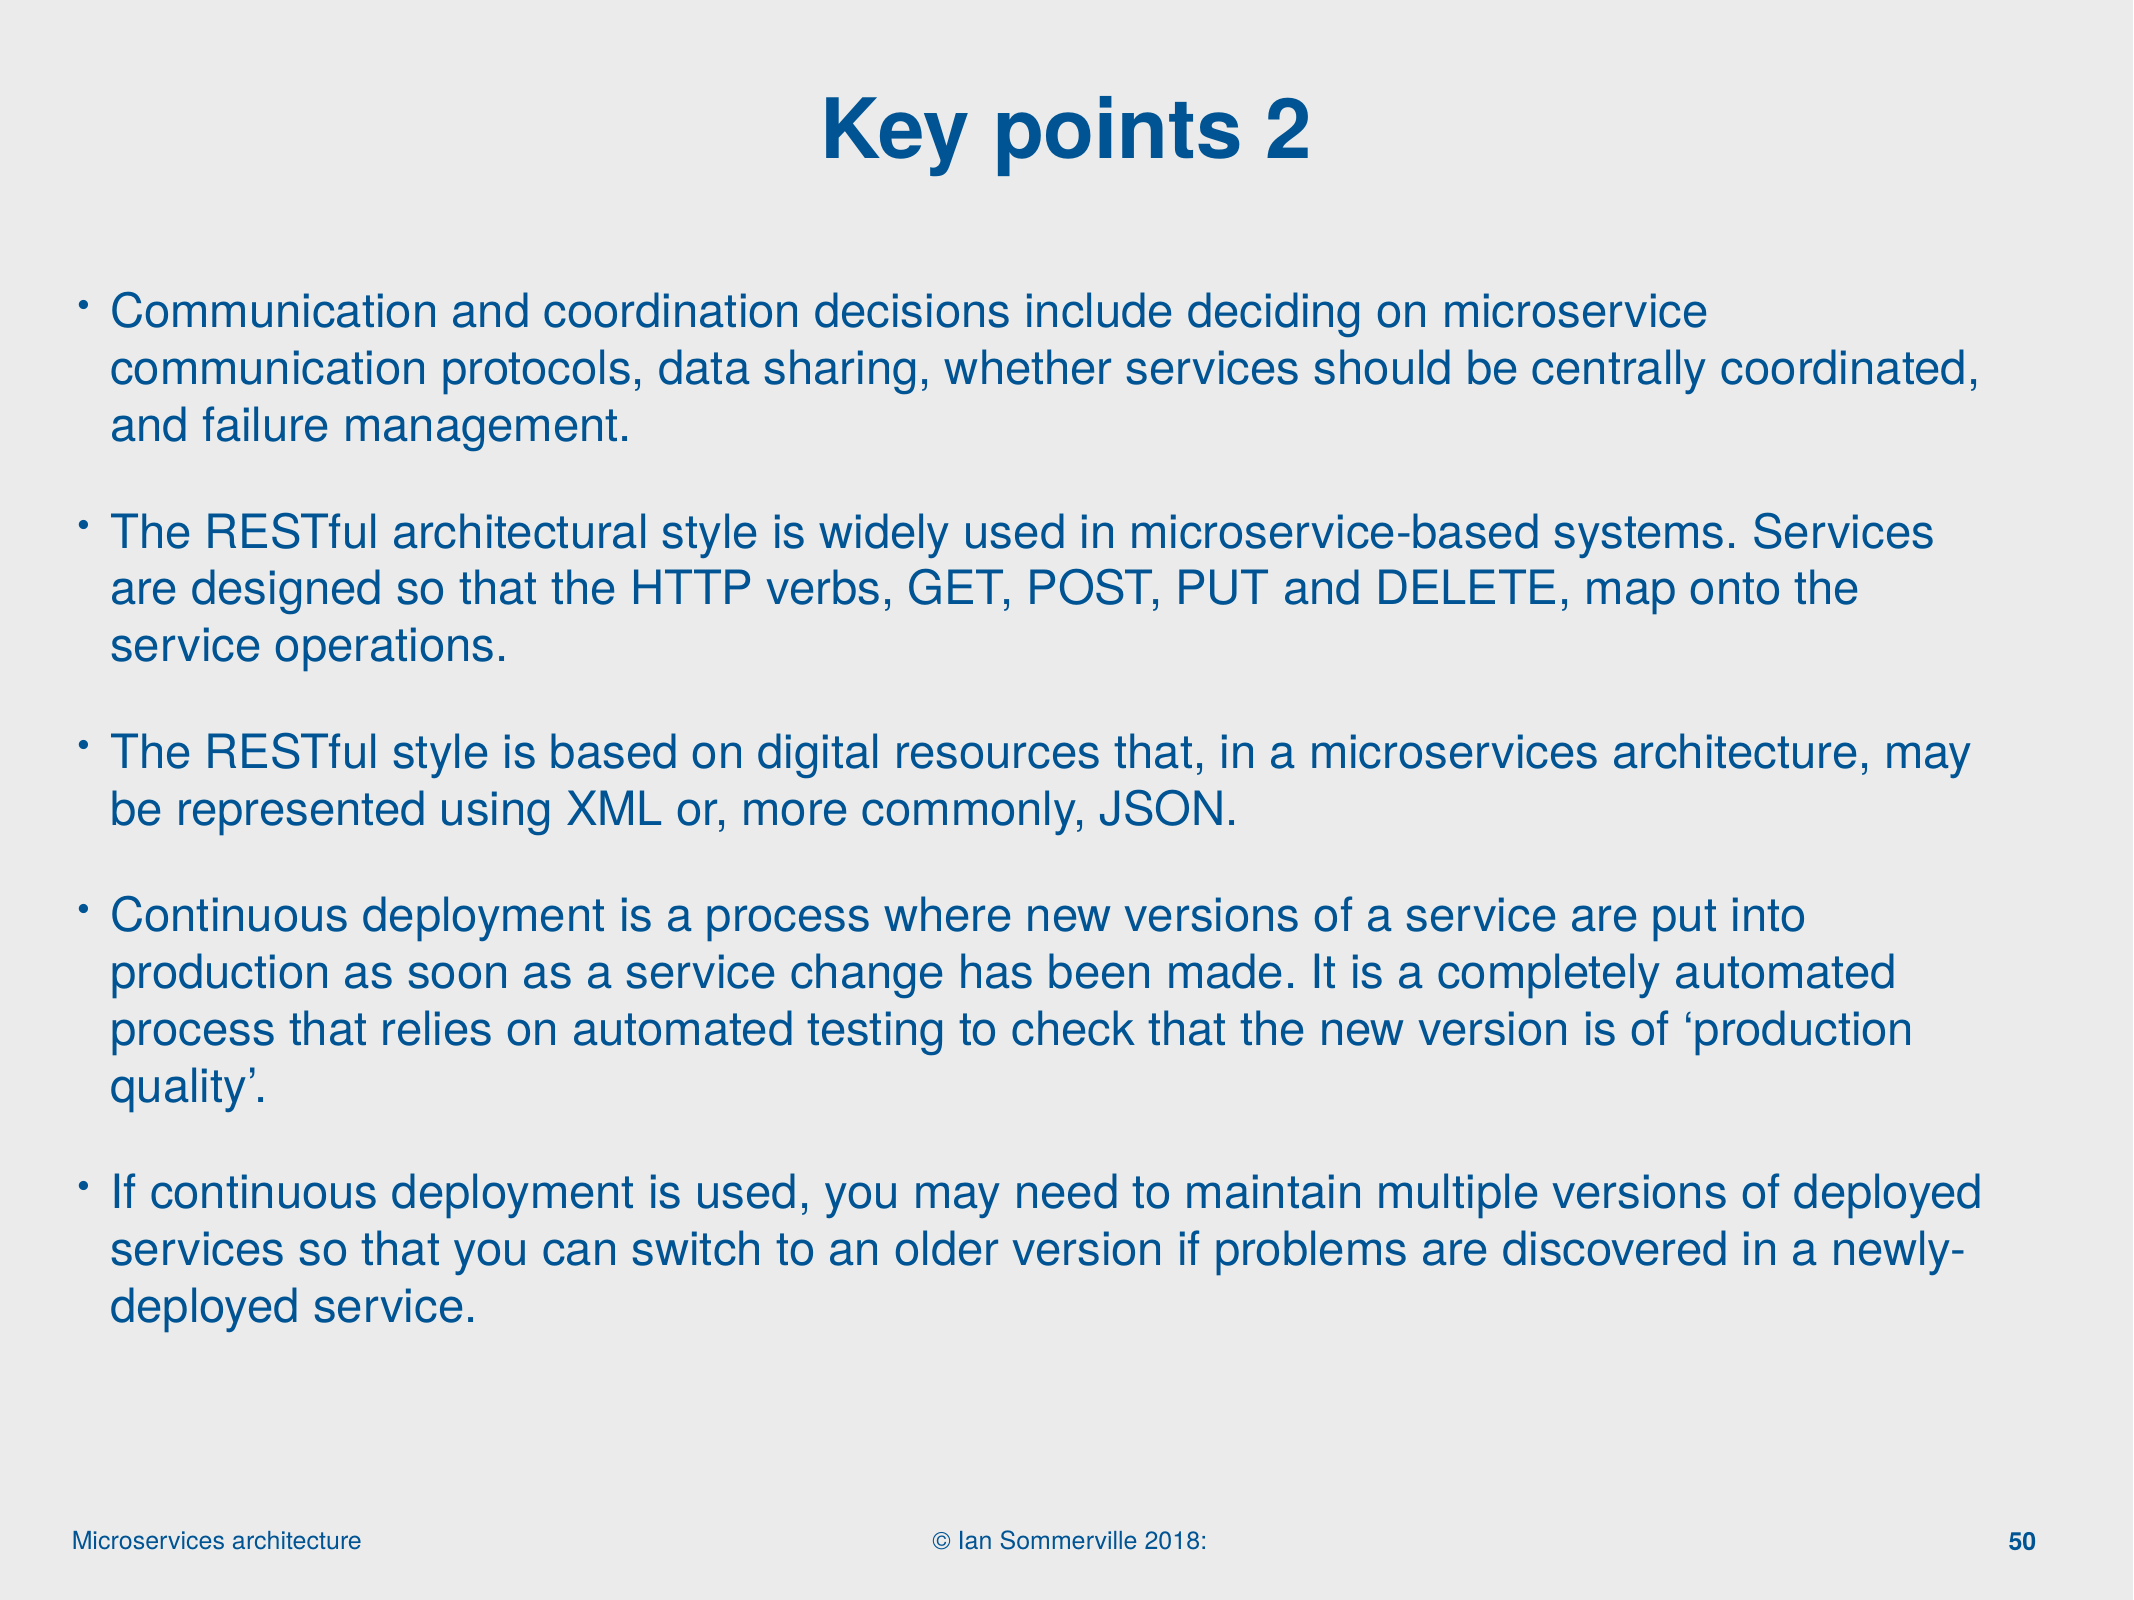

# Key points 2
Communication and coordination decisions include deciding on microservice communication protocols, data sharing, whether services should be centrally coordinated, and failure management.
The RESTful architectural style is widely used in microservice-based systems. Services are designed so that the HTTP verbs, GET, POST, PUT and DELETE, map onto the service operations.
The RESTful style is based on digital resources that, in a microservices architecture, may be represented using XML or, more commonly, JSON.
Continuous deployment is a process where new versions of a service are put into production as soon as a service change has been made. It is a completely automated process that relies on automated testing to check that the new version is of ‘production quality’.
If continuous deployment is used, you may need to maintain multiple versions of deployed services so that you can switch to an older version if problems are discovered in a newly-deployed service.
50